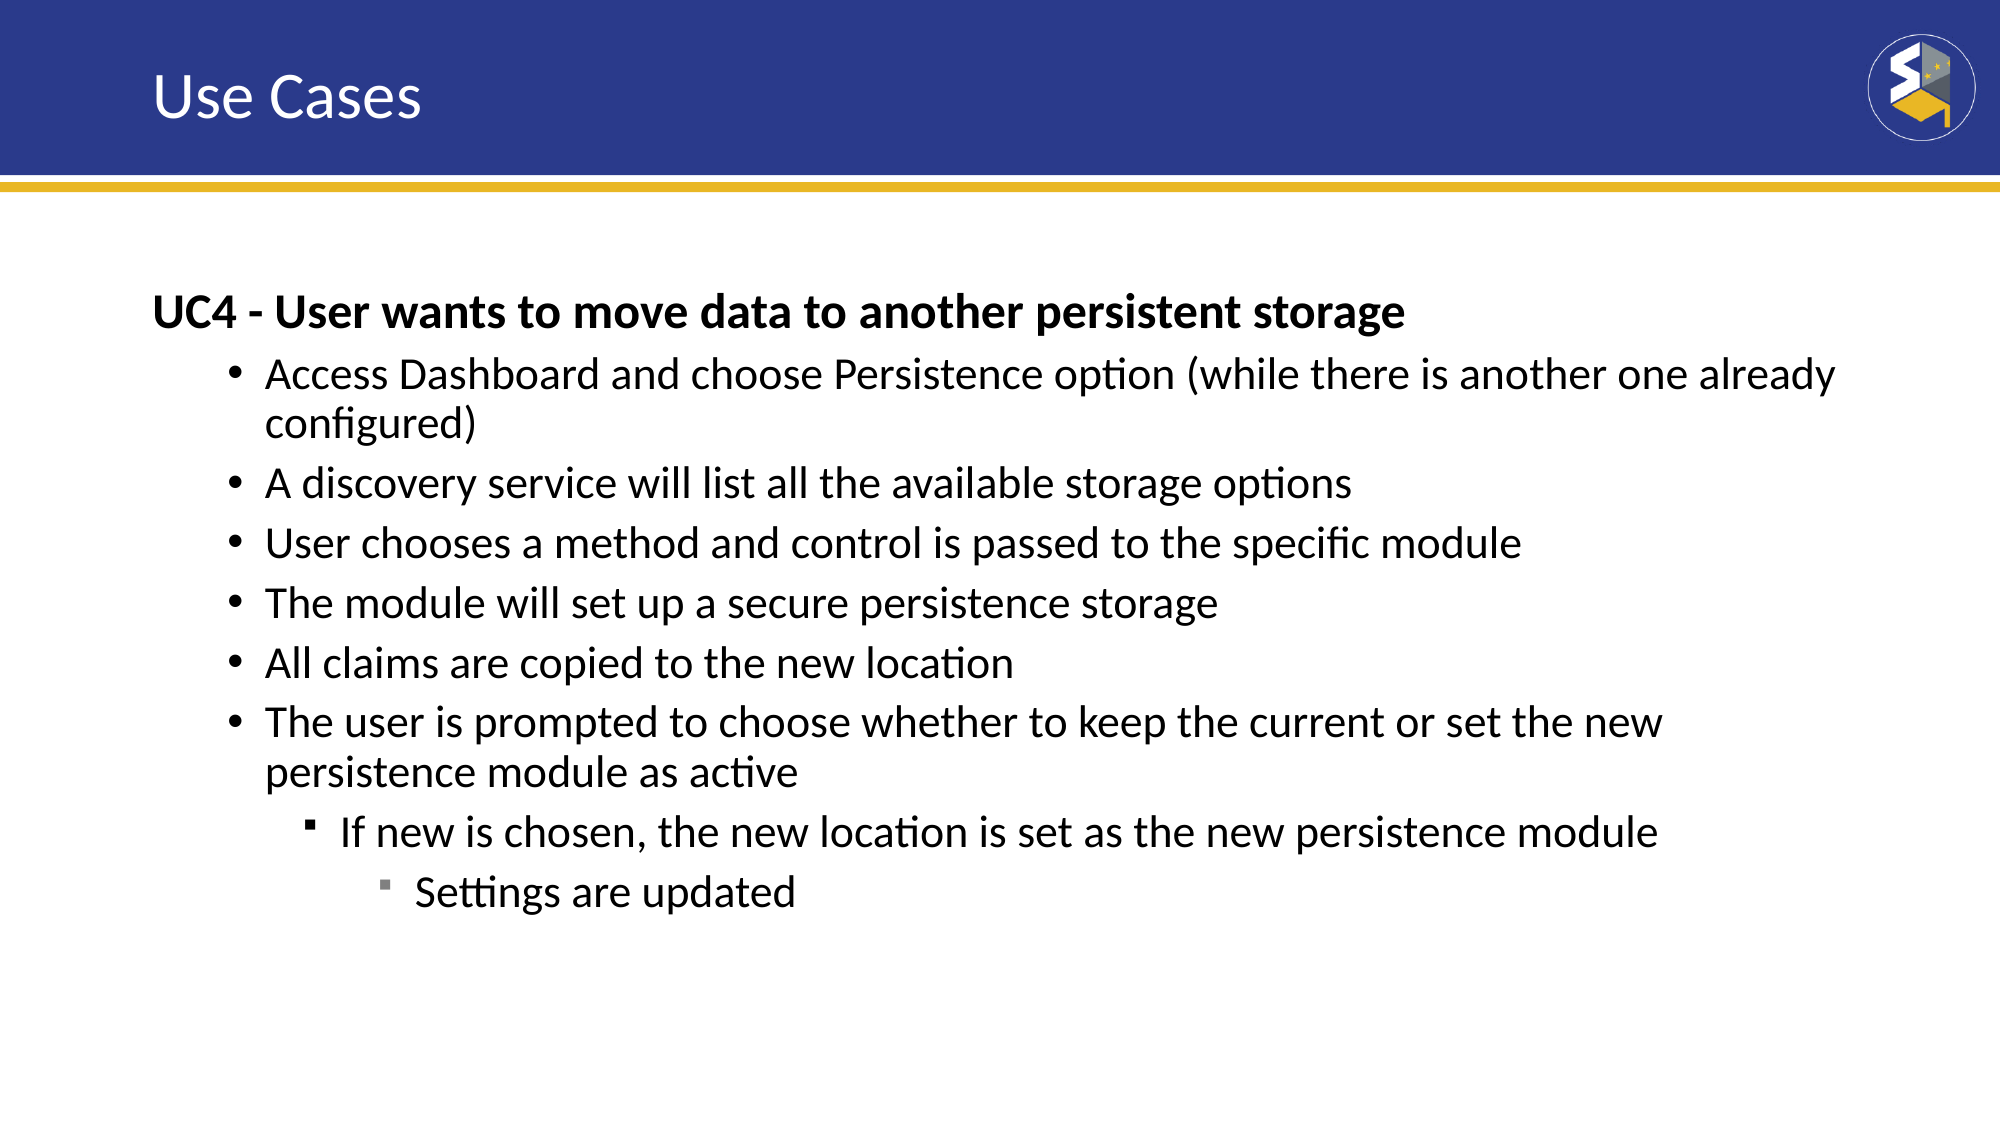

# Use Cases
UC4 - User wants to move data to another persistent storage
Access Dashboard and choose Persistence option (while there is another one already configured)
A discovery service will list all the available storage options
User chooses a method and control is passed to the specific module
The module will set up a secure persistence storage
All claims are copied to the new location
The user is prompted to choose whether to keep the current or set the new persistence module as active
If new is chosen, the new location is set as the new persistence module
Settings are updated